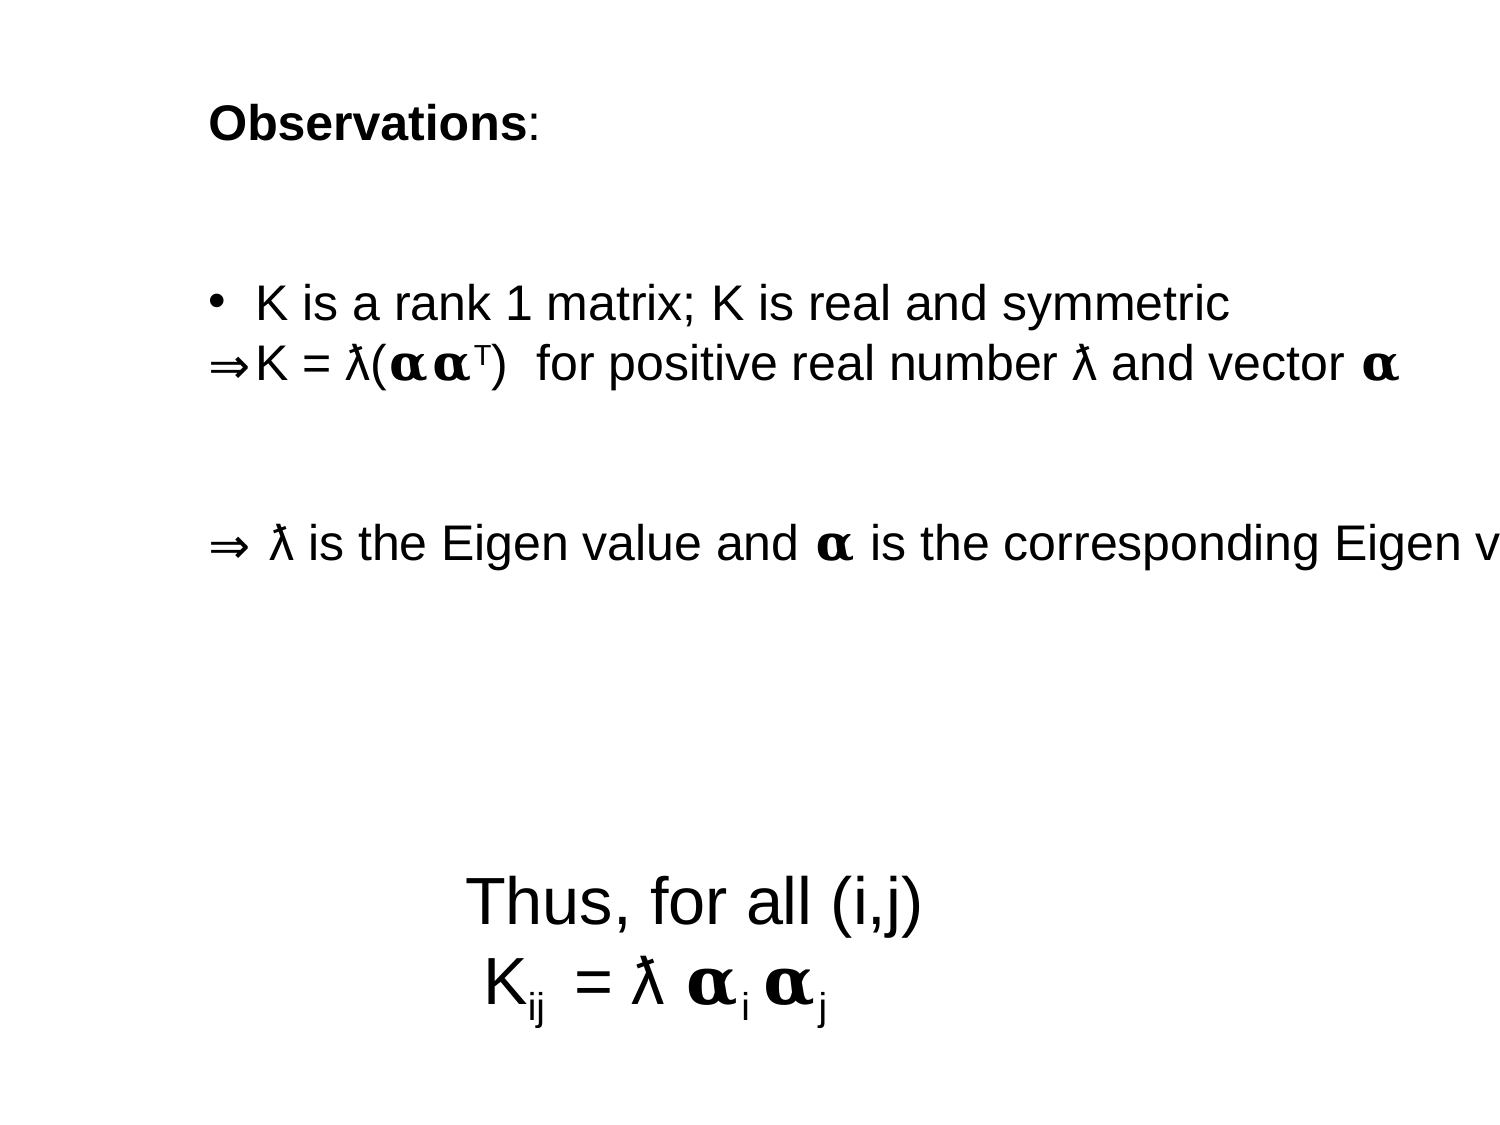

Observations:

K is a rank 1 matrix; K is real and symmetric
K = ƛ(𝛂𝛂T)  for positive real number ƛ and vector 𝛂

 ƛ is the Eigen value and 𝛂 is the corresponding Eigen vector
Thus, for all (i,j)
 Kij  = ƛ 𝛂i 𝛂j
By inspection, we can conclude that
sign(𝛂1) = sign(𝛂2) = sign(𝛂3) ≠  sign(𝛂4) = sign(𝛂5) = sign(𝛂6)